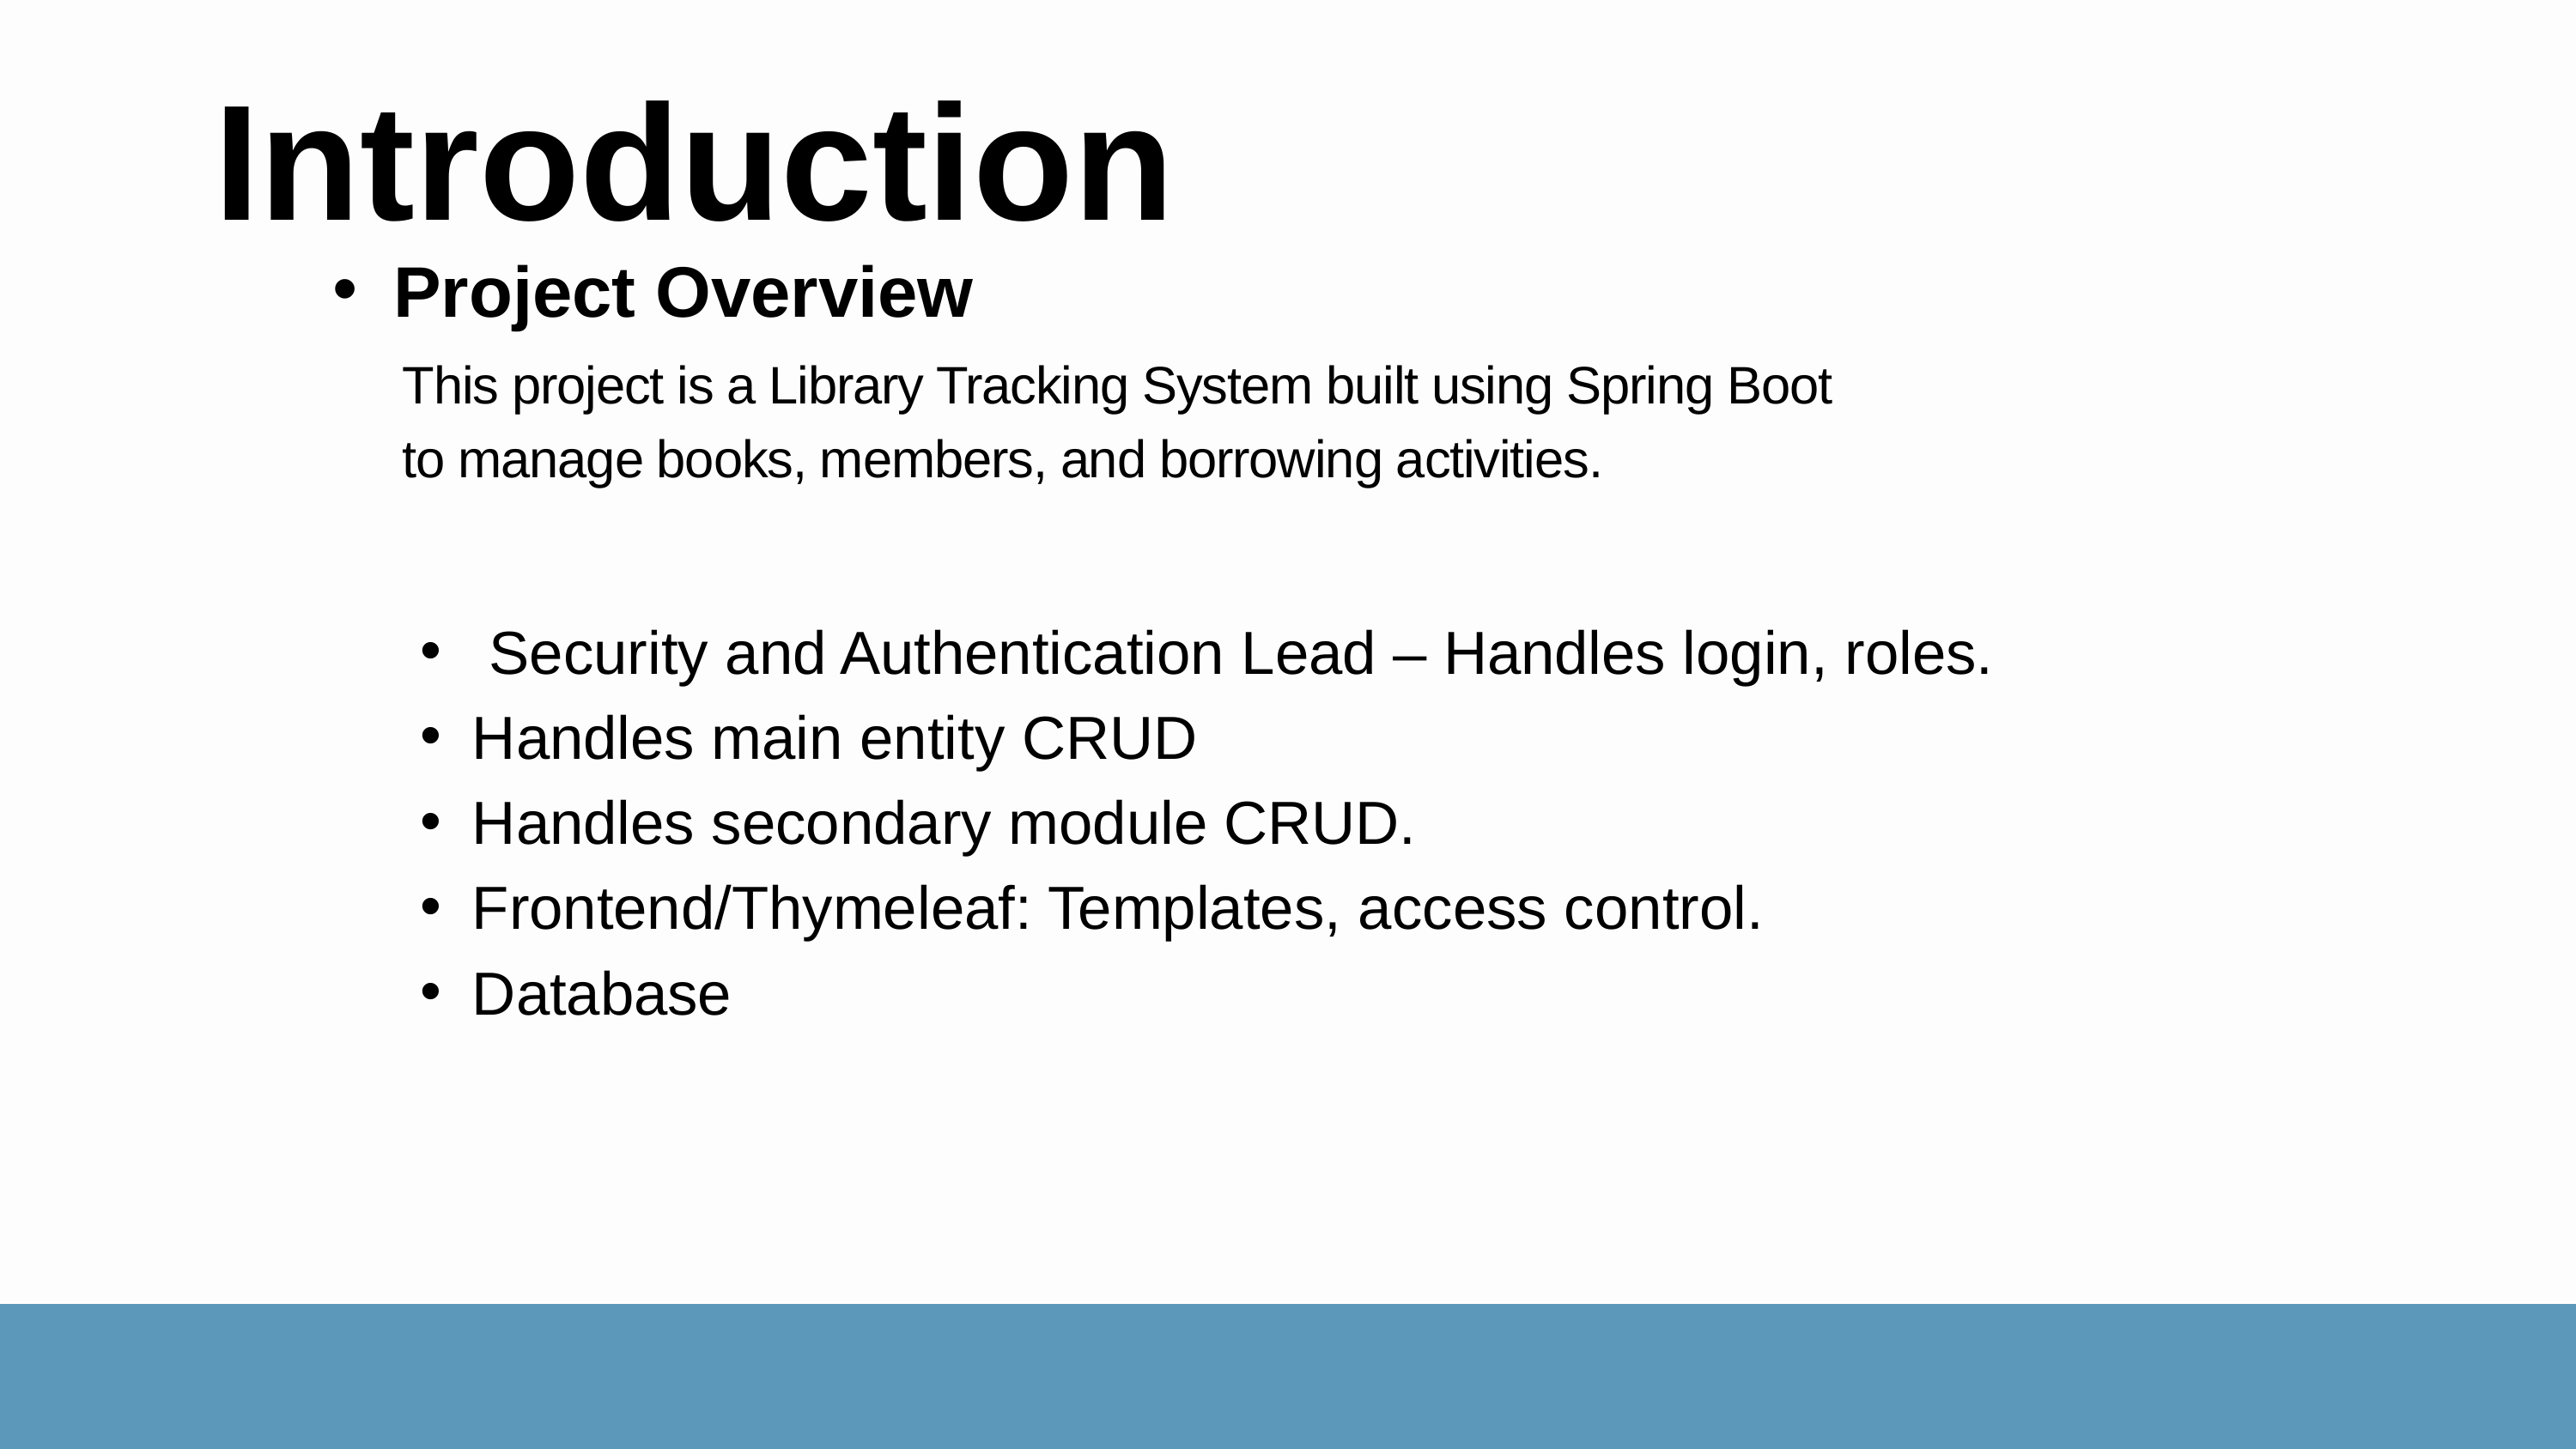

Introduction
Project Overview
This project is a Library Tracking System built using Spring Boot to manage books, members, and borrowing activities.
 Security and Authentication Lead – Handles login, roles.
Handles main entity CRUD
Handles secondary module CRUD.
Frontend/Thymeleaf: Templates, access control.
Database